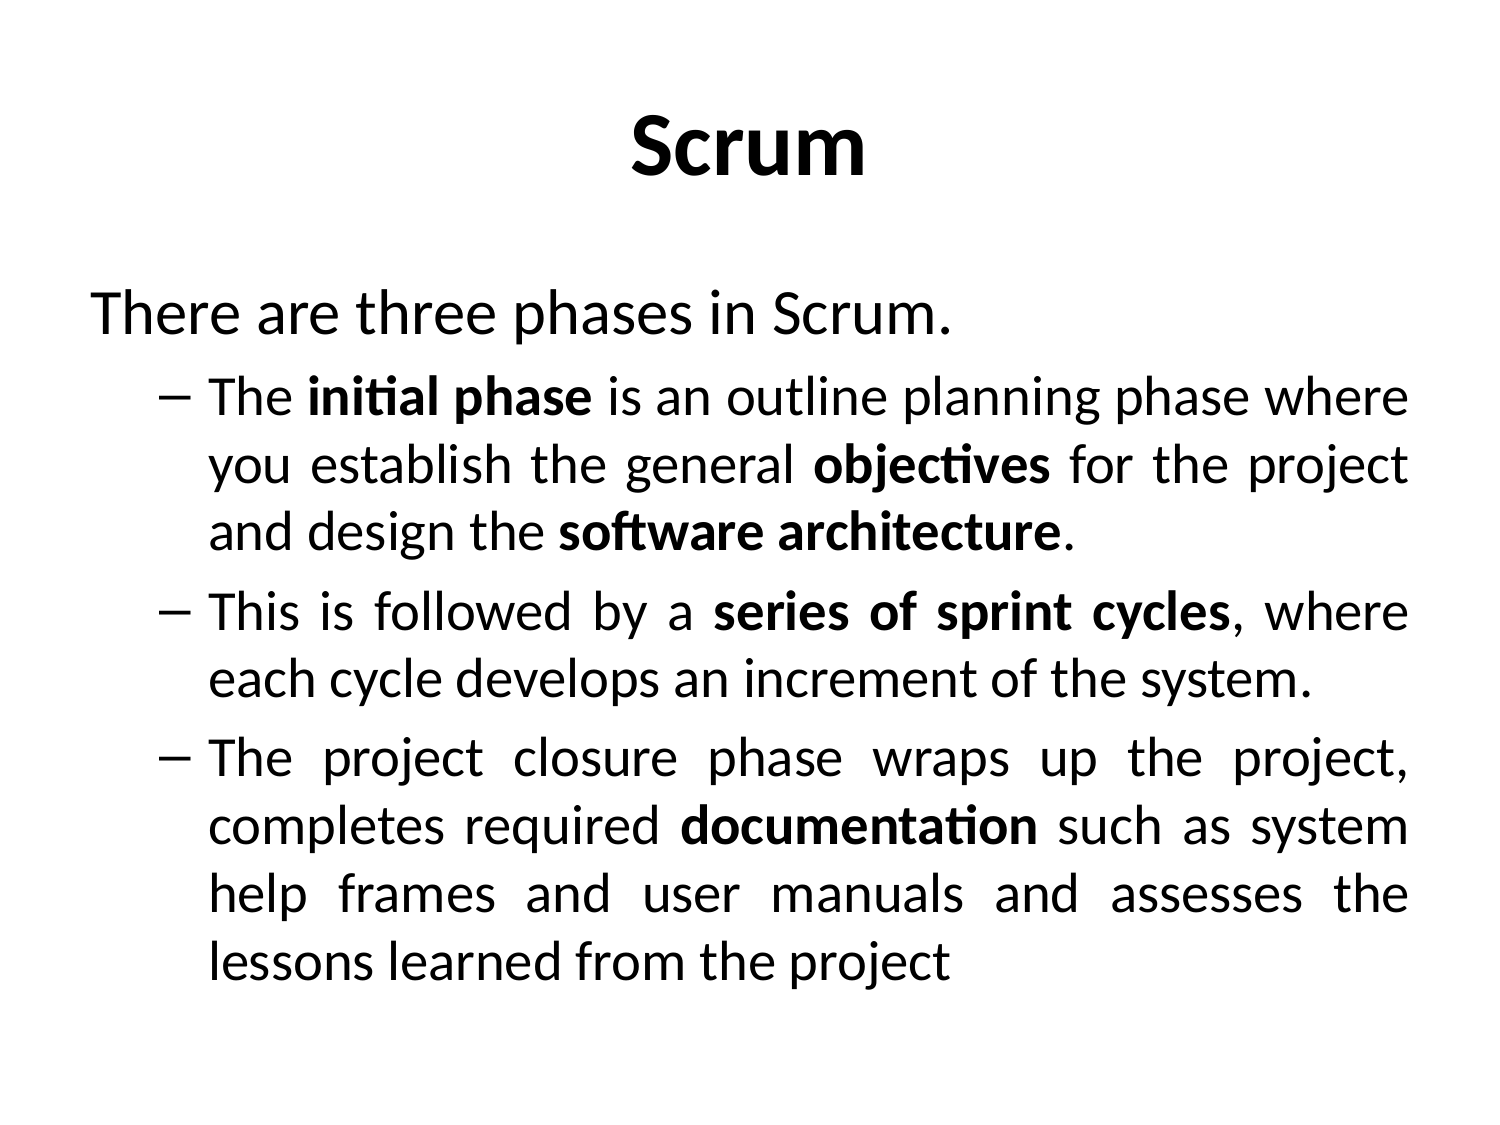

# Scrum
There are three phases in Scrum.
The initial phase is an outline planning phase where you establish the general objectives for the project and design the software architecture.
This is followed by a series of sprint cycles, where each cycle develops an increment of the system.
The project closure phase wraps up the project, completes required documentation such as system help frames and user manuals and assesses the lessons learned from the project